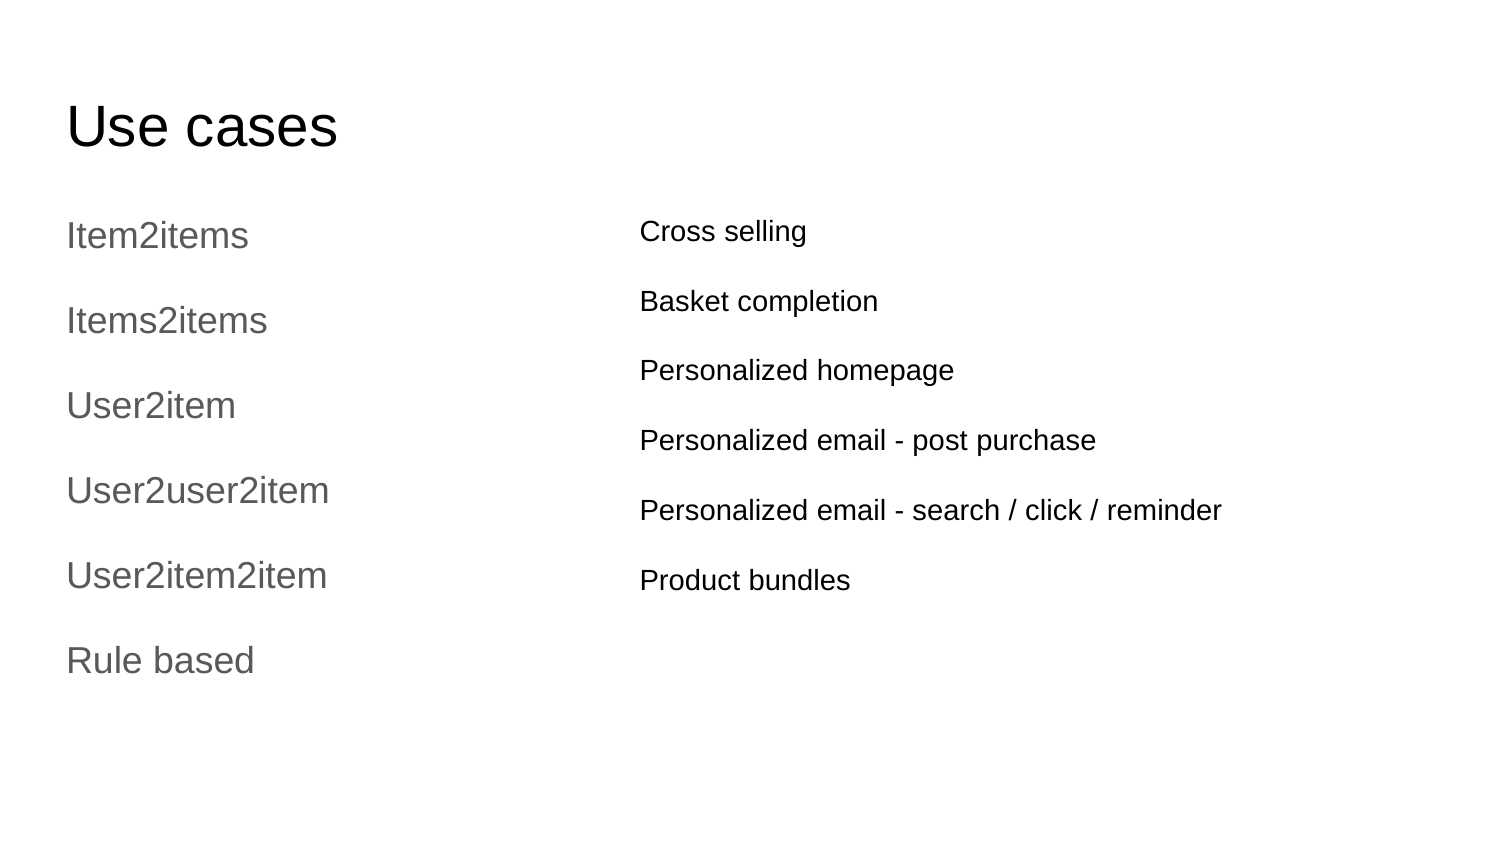

# Use cases
Item2items
Items2items
User2item
User2user2item
User2item2item
Rule based
Cross selling

Basket completion

Personalized homepage

Personalized email - post purchase

Personalized email - search / click / reminder

Product bundles